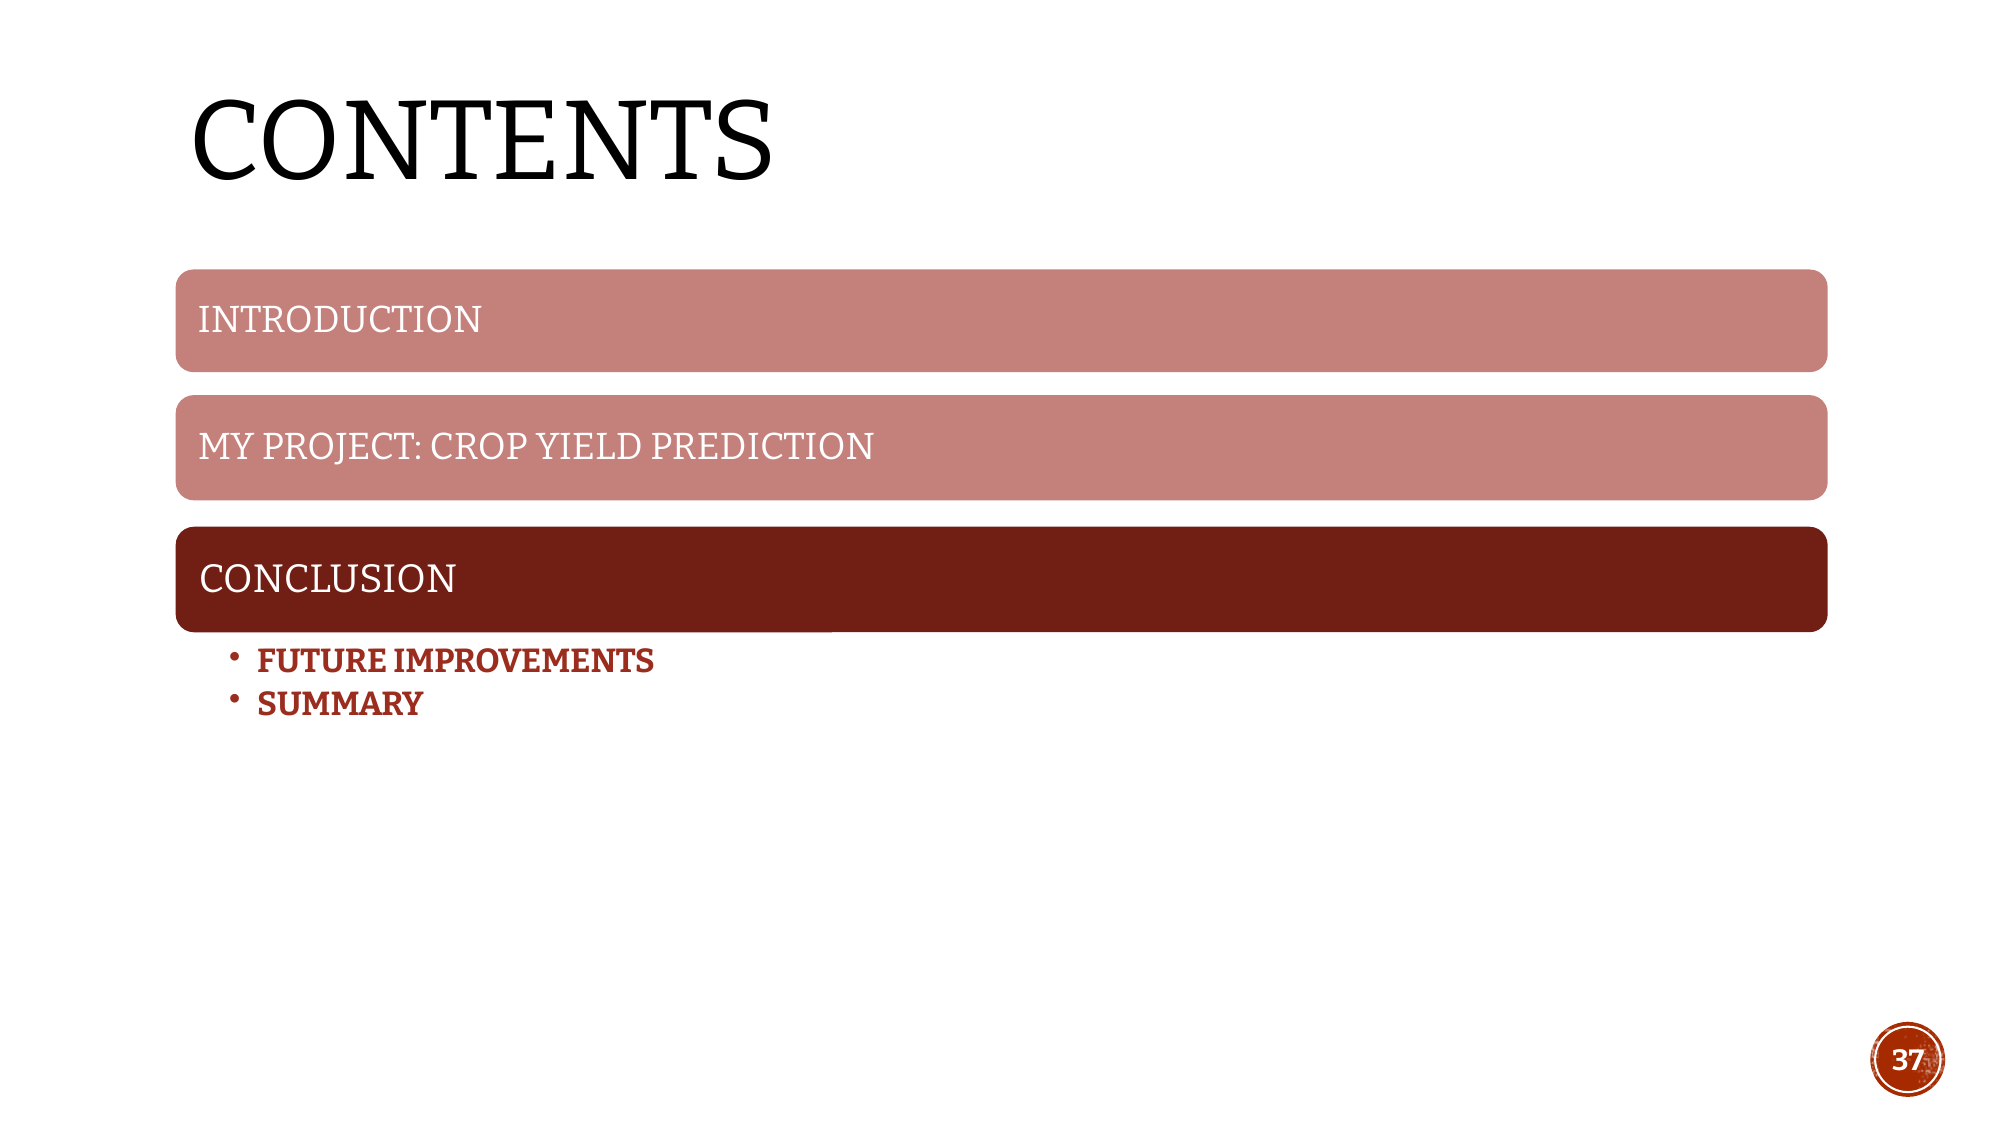

CONTENTS
INTRODUCTION
MY PROJECT: CROP YIELD PREDICTION
CONCLUSION
FUTURE IMPROVEMENTS
SUMMARY
37